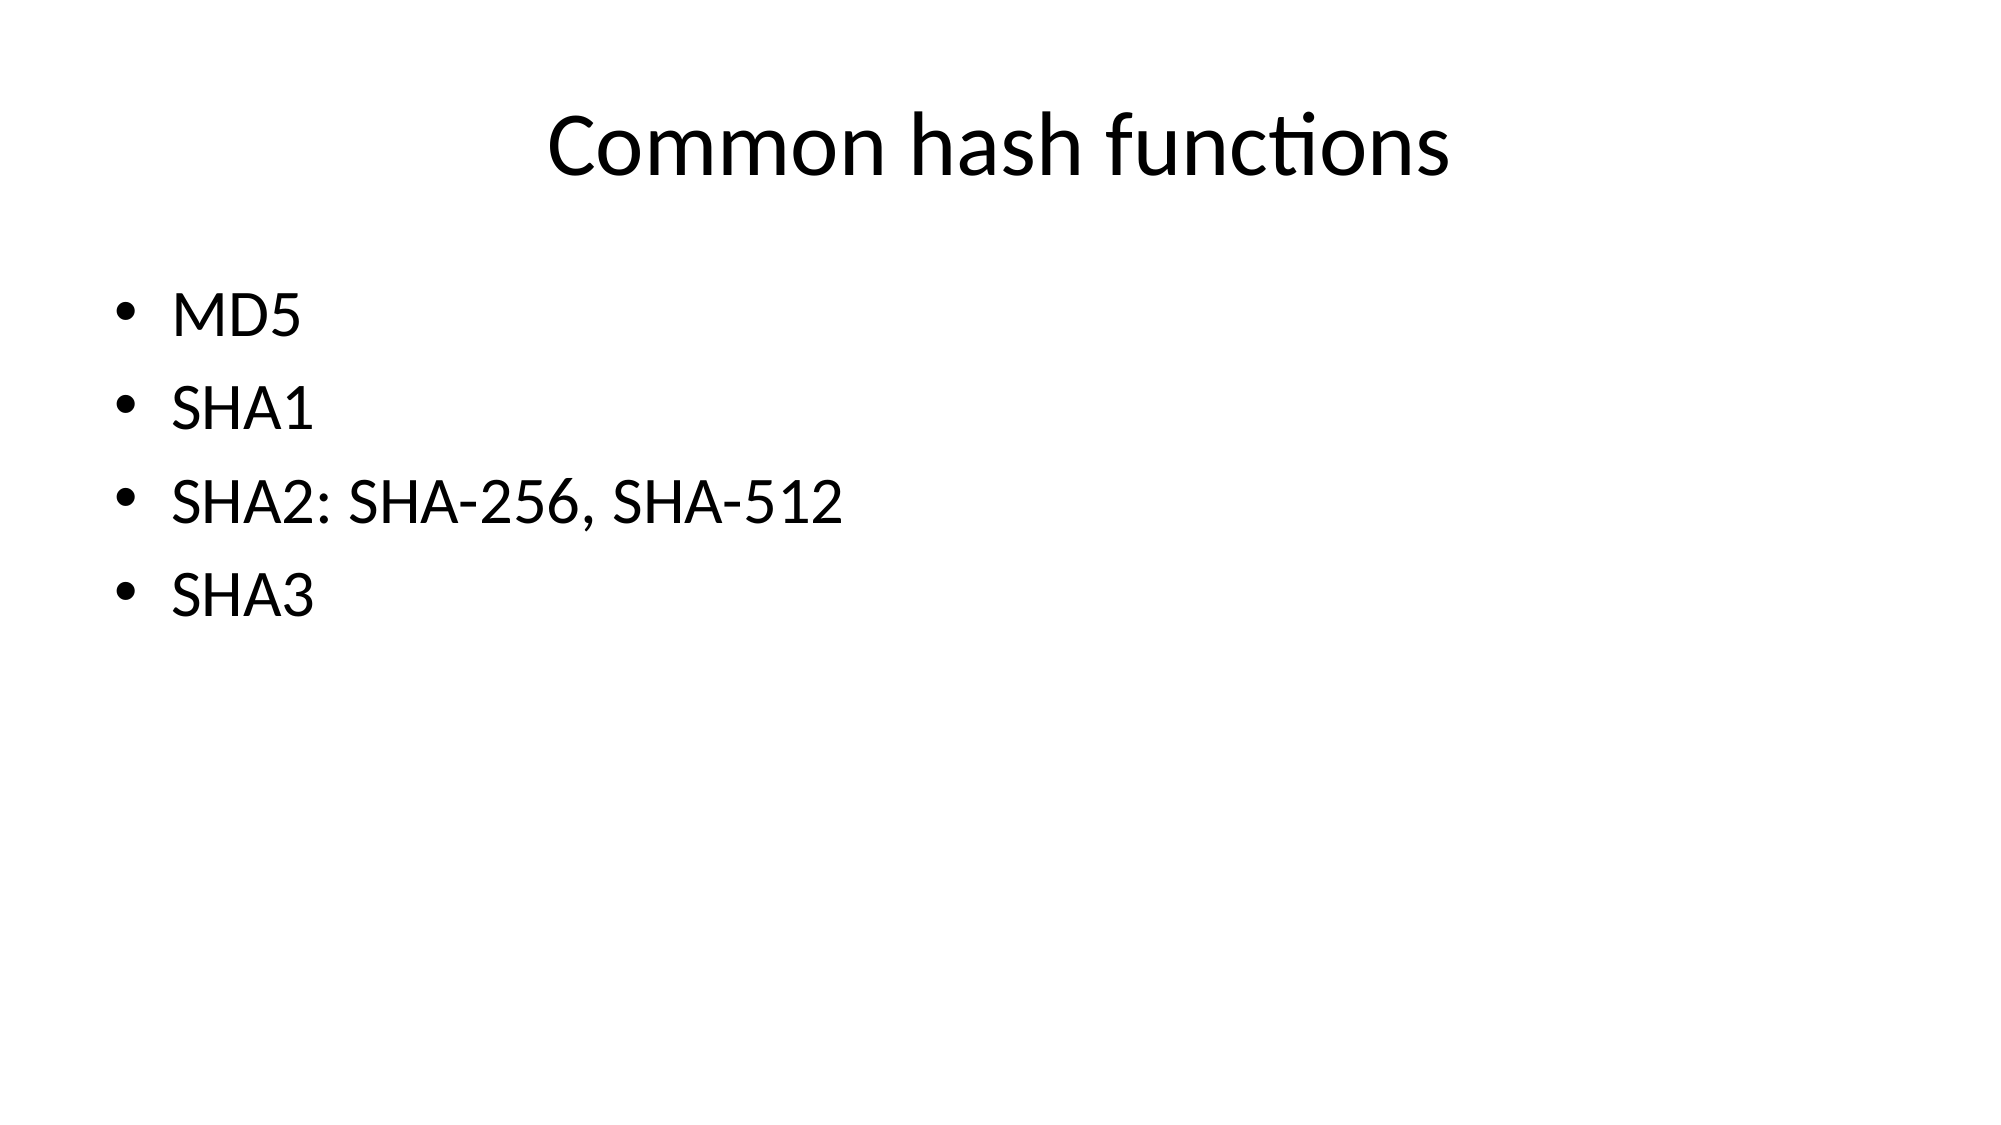

# Common hash functions
MD5
SHA1
SHA2: SHA-256, SHA-512
SHA3